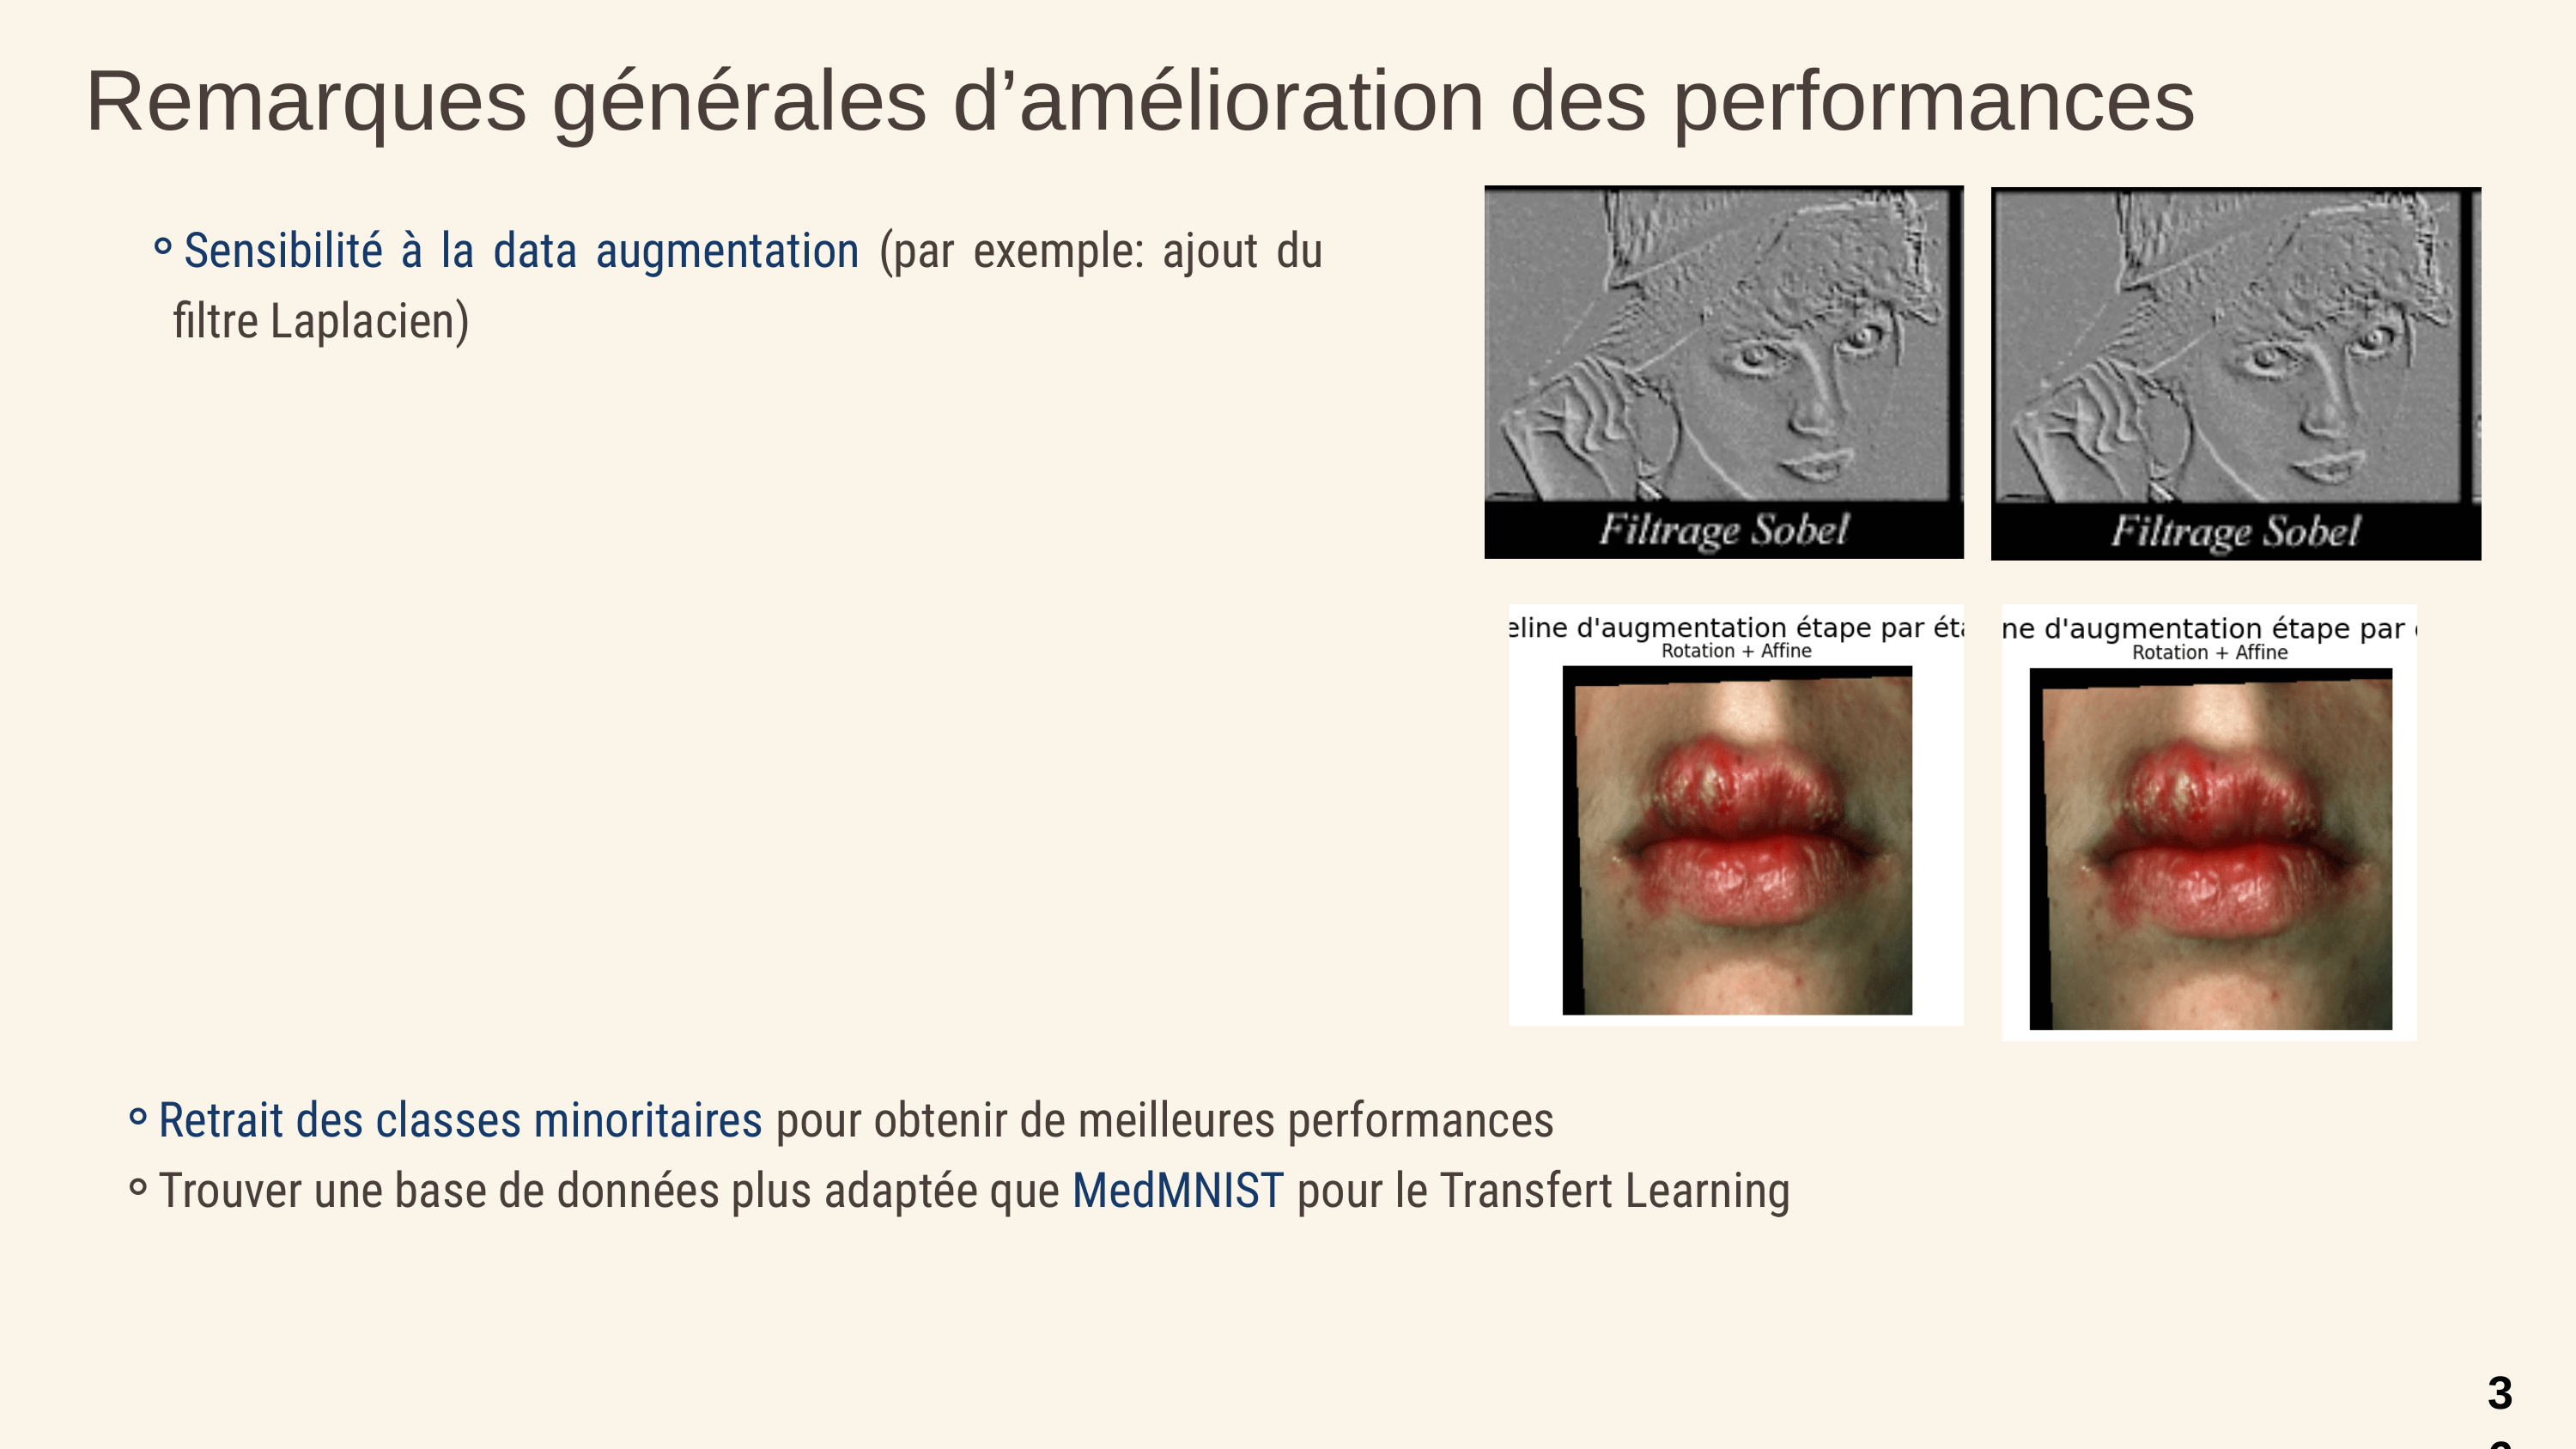

Remarques générales d’amélioration des performances

Sensibilité à la data augmentation (par exemple: ajout du filtre Laplacien)

Retrait des classes minoritaires pour obtenir de meilleures performances
Trouver une base de données plus adaptée que MedMNIST pour le Transfert Learning
36